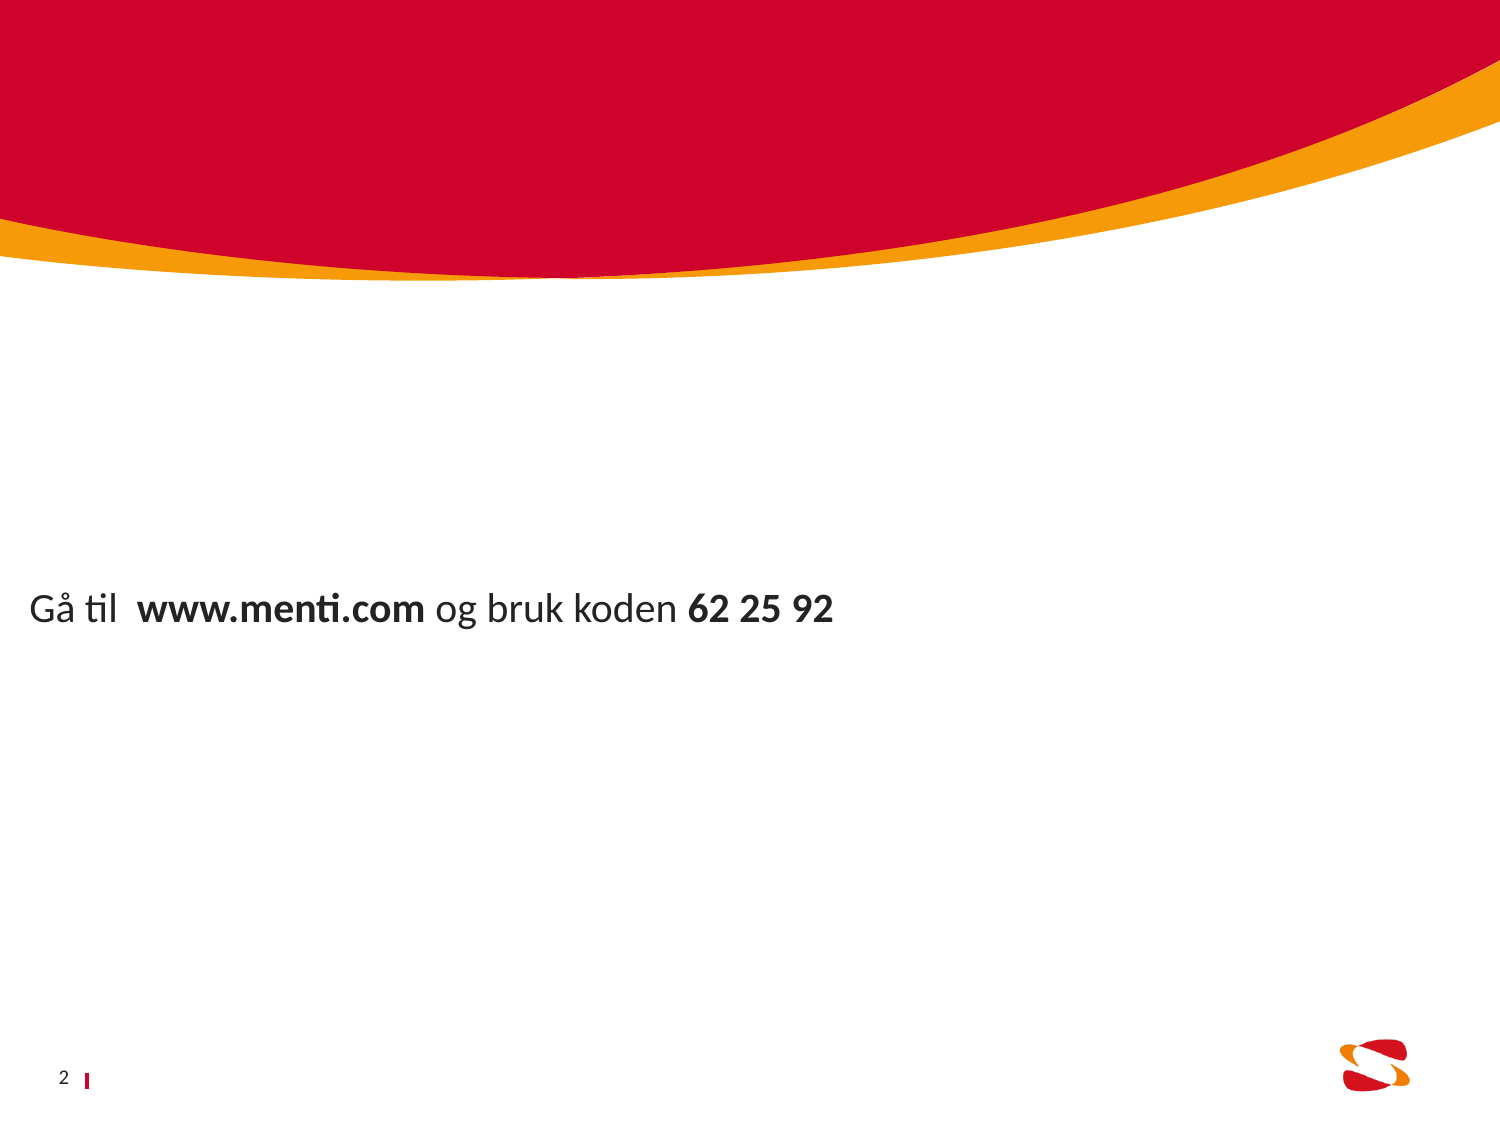

Gå til  www.menti.com og bruk koden 62 25 92
2